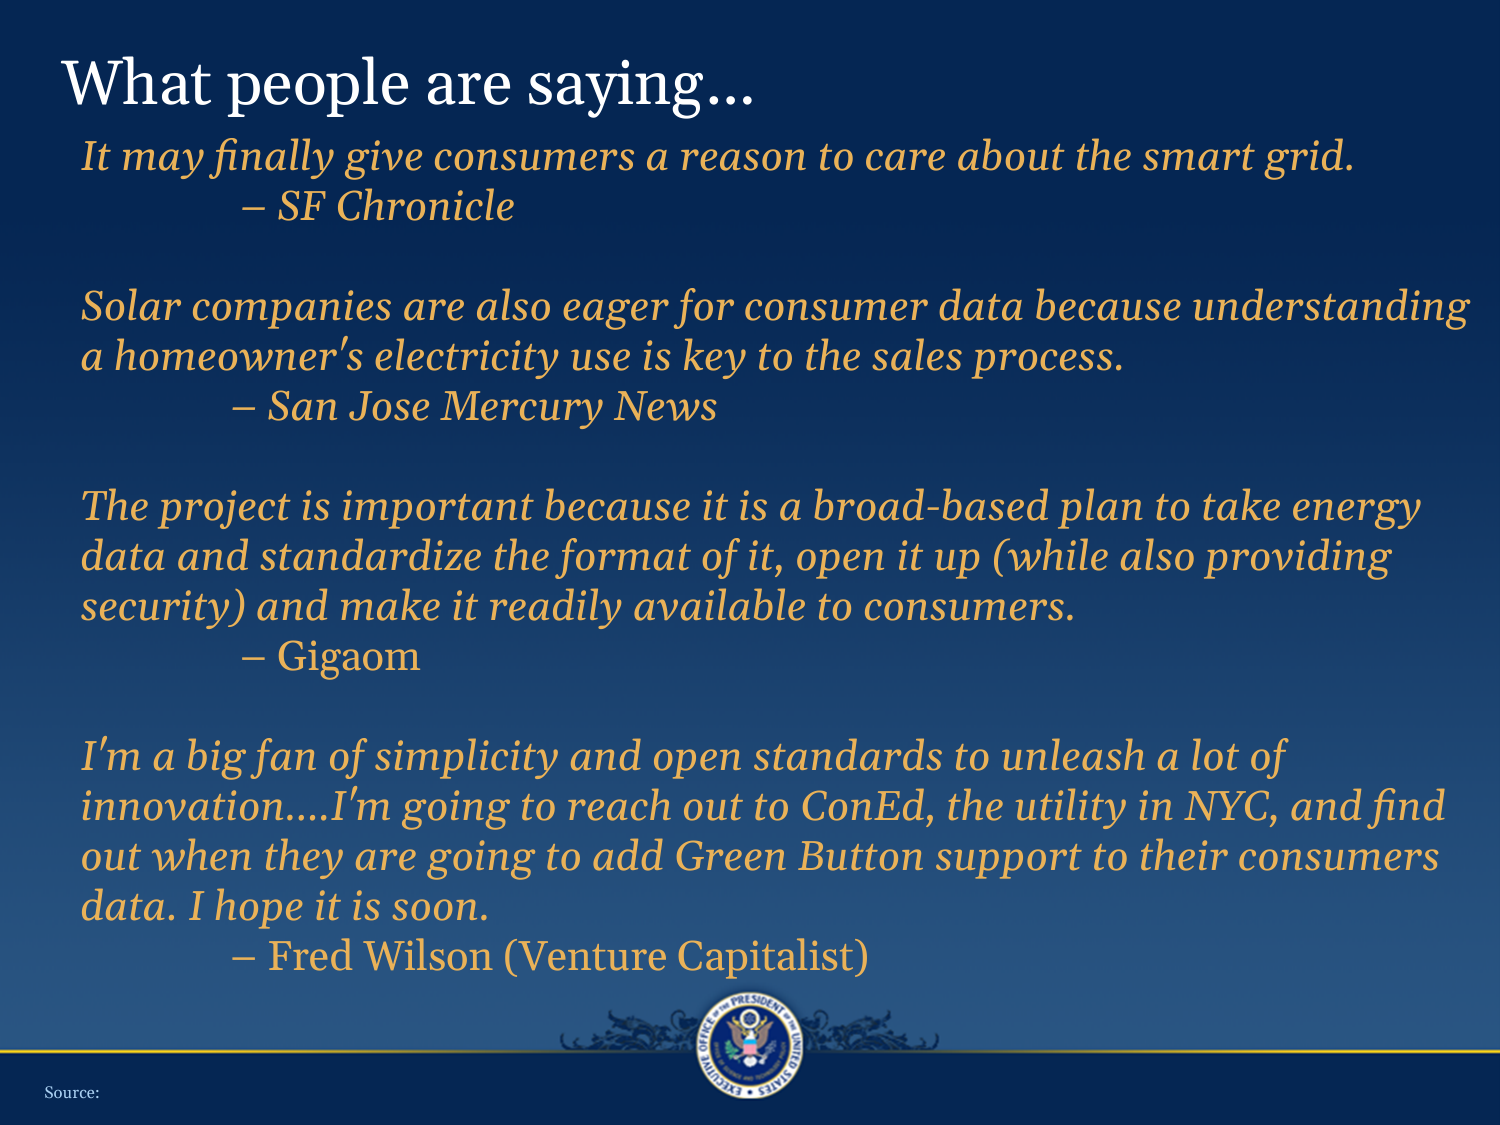

# What people are saying…
It may finally give consumers a reason to care about the smart grid.
	 – SF Chronicle

Solar companies are also eager for consumer data because understanding a homeowner's electricity use is key to the sales process.
	– San Jose Mercury News

The project is important because it is a broad-based plan to take energy data and standardize the format of it, open it up (while also providing security) and make it readily available to consumers.
	 – Gigaom

I'm a big fan of simplicity and open standards to unleash a lot of innovation.…I'm going to reach out to ConEd, the utility in NYC, and find out when they are going to add Green Button support to their consumers data. I hope it is soon.
	– Fred Wilson (Venture Capitalist)
Source: